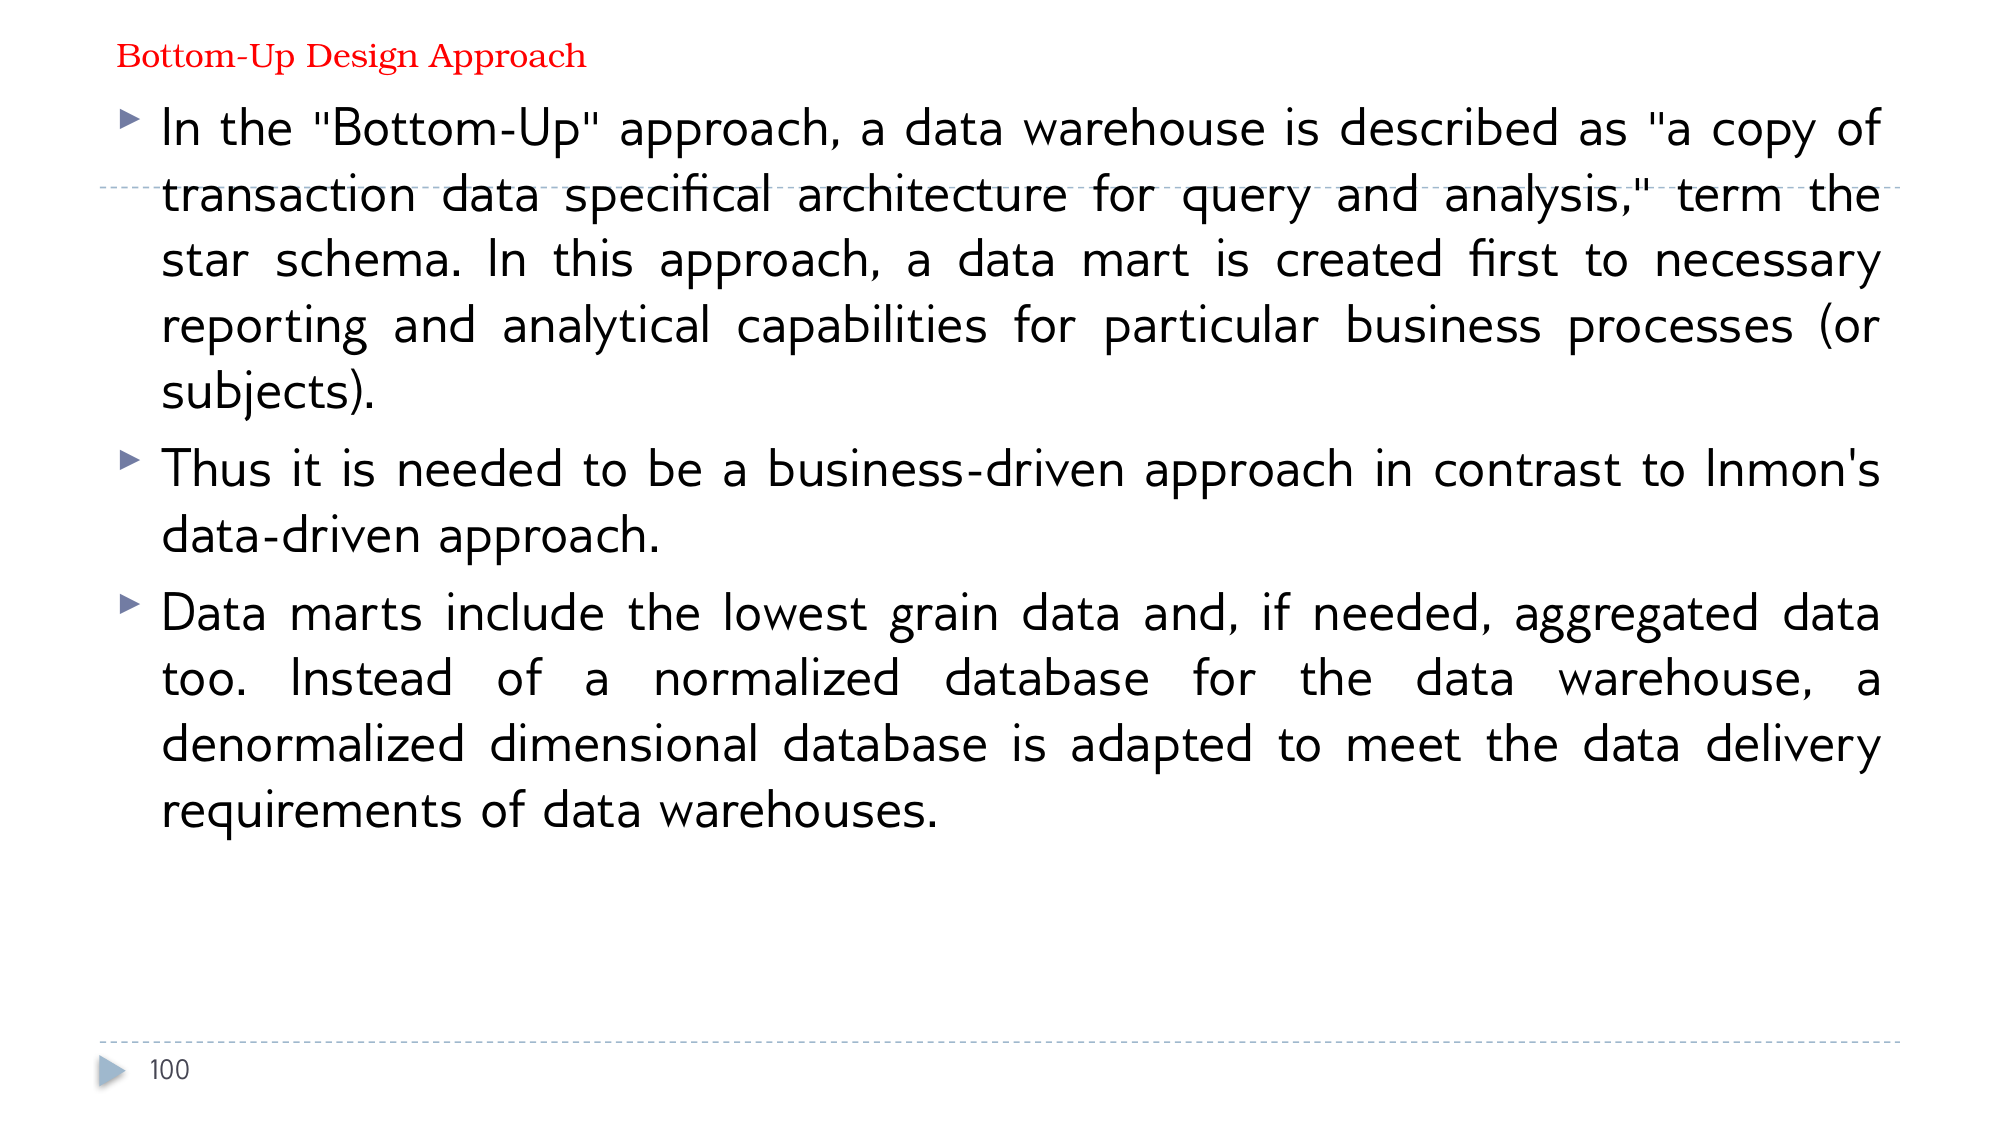

# Bottom-Up Design Approach
In the "Bottom-Up" approach, a data warehouse is described as "a copy of transaction data specifical architecture for query and analysis," term the star schema. In this approach, a data mart is created first to necessary reporting and analytical capabilities for particular business processes (or subjects).
Thus it is needed to be a business-driven approach in contrast to Inmon's data-driven approach.
Data marts include the lowest grain data and, if needed, aggregated data too. Instead of a normalized database for the data warehouse, a denormalized dimensional database is adapted to meet the data delivery requirements of data warehouses.
100